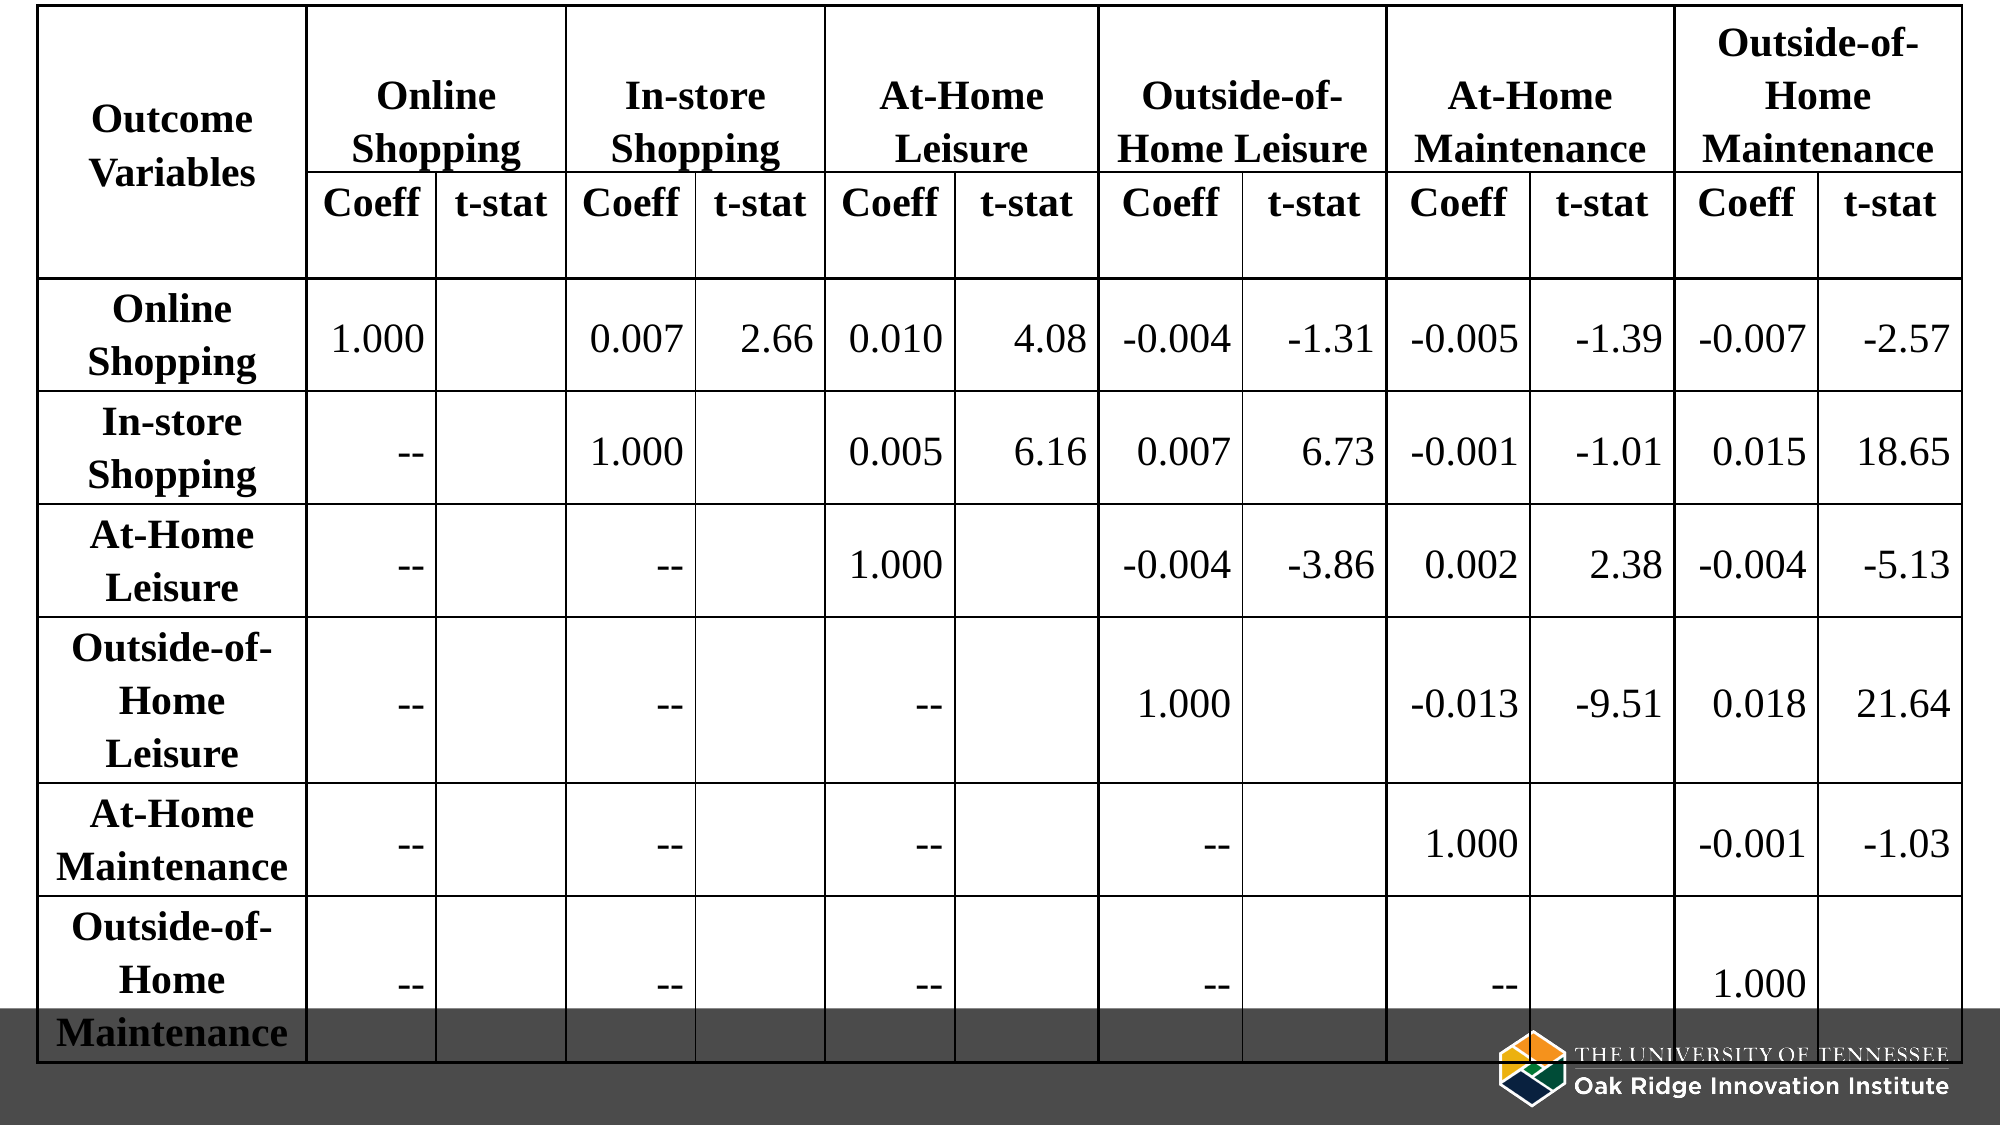

| Outcome Variables | Online Shopping |  | In-store Shopping |  | At-Home Leisure |  | Outside-of-Home Leisure |  | At-Home Maintenance |  | Outside-of-Home Maintenance |  |
| --- | --- | --- | --- | --- | --- | --- | --- | --- | --- | --- | --- | --- |
|  | Coeff | t-stat | Coeff | t-stat | Coeff | t-stat | Coeff | t-stat | Coeff | t-stat | Coeff | t-stat |
| Online Shopping | 1.000 |  | 0.007 | 2.66 | 0.010 | 4.08 | -0.004 | -1.31 | -0.005 | -1.39 | -0.007 | -2.57 |
| In-store Shopping | -- |  | 1.000 |  | 0.005 | 6.16 | 0.007 | 6.73 | -0.001 | -1.01 | 0.015 | 18.65 |
| At-Home Leisure | -- |  | -- |  | 1.000 |  | -0.004 | -3.86 | 0.002 | 2.38 | -0.004 | -5.13 |
| Outside-of-Home Leisure | -- |  | -- |  | -- |  | 1.000 |  | -0.013 | -9.51 | 0.018 | 21.64 |
| At-Home Maintenance | -- |  | -- |  | -- |  | -- |  | 1.000 |  | -0.001 | -1.03 |
| Outside-of-Home Maintenance | -- |  | -- |  | -- |  | -- |  | -- |  | 1.000 |  |
22